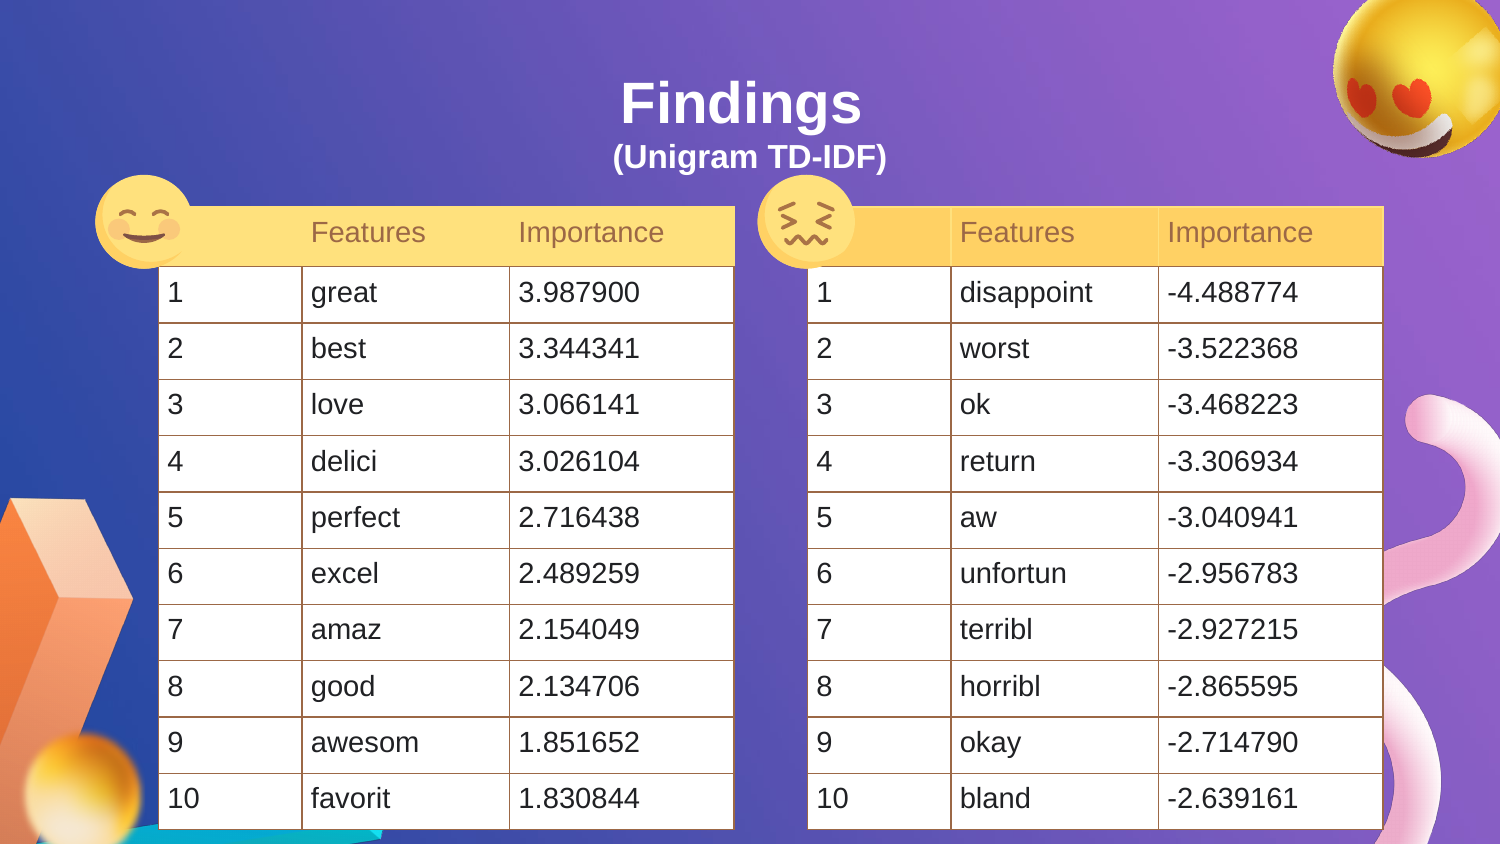

# Findings (Unigram TD-IDF)

|  | Features | Importance |
| --- | --- | --- |
| 1 | great | 3.987900 |
| 2 | best | 3.344341 |
| 3 | love | 3.066141 |
| 4 | delici | 3.026104 |
| 5 | perfect | 2.716438 |
| 6 | excel | 2.489259 |
| 7 | amaz | 2.154049 |
| 8 | good | 2.134706 |
| 9 | awesom | 1.851652 |
| 10 | favorit | 1.830844 |
|  | Features | Importance |
| --- | --- | --- |
| 1 | disappoint | -4.488774 |
| 2 | worst | -3.522368 |
| 3 | ok | -3.468223 |
| 4 | return | -3.306934 |
| 5 | aw | -3.040941 |
| 6 | unfortun | -2.956783 |
| 7 | terribl | -2.927215 |
| 8 | horribl | -2.865595 |
| 9 | okay | -2.714790 |
| 10 | bland | -2.639161 |